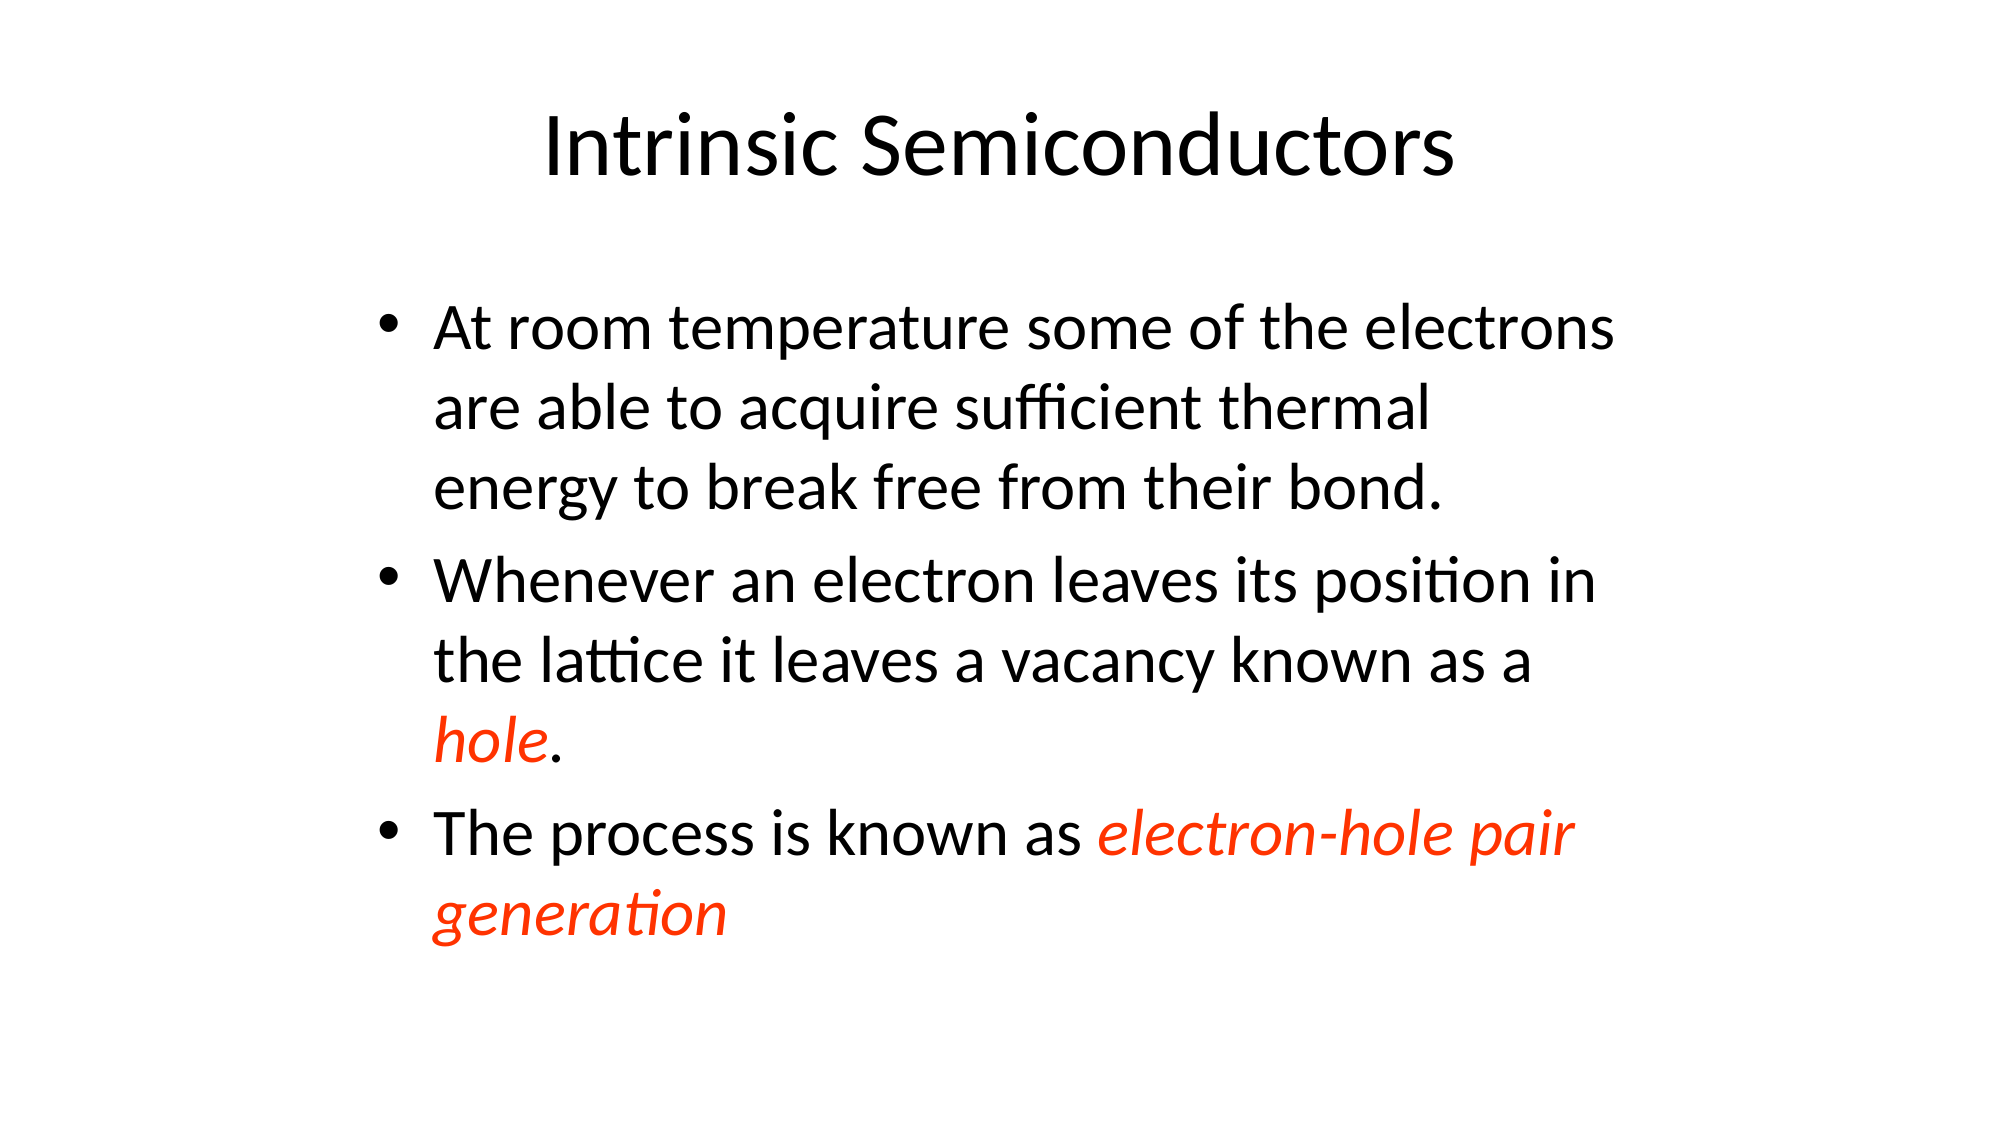

# Intrinsic Semiconductors
At room temperature some of the electrons are able to acquire sufficient thermal energy to break free from their bond.
Whenever an electron leaves its position in the lattice it leaves a vacancy known as a hole.
The process is known as electron-hole pair generation